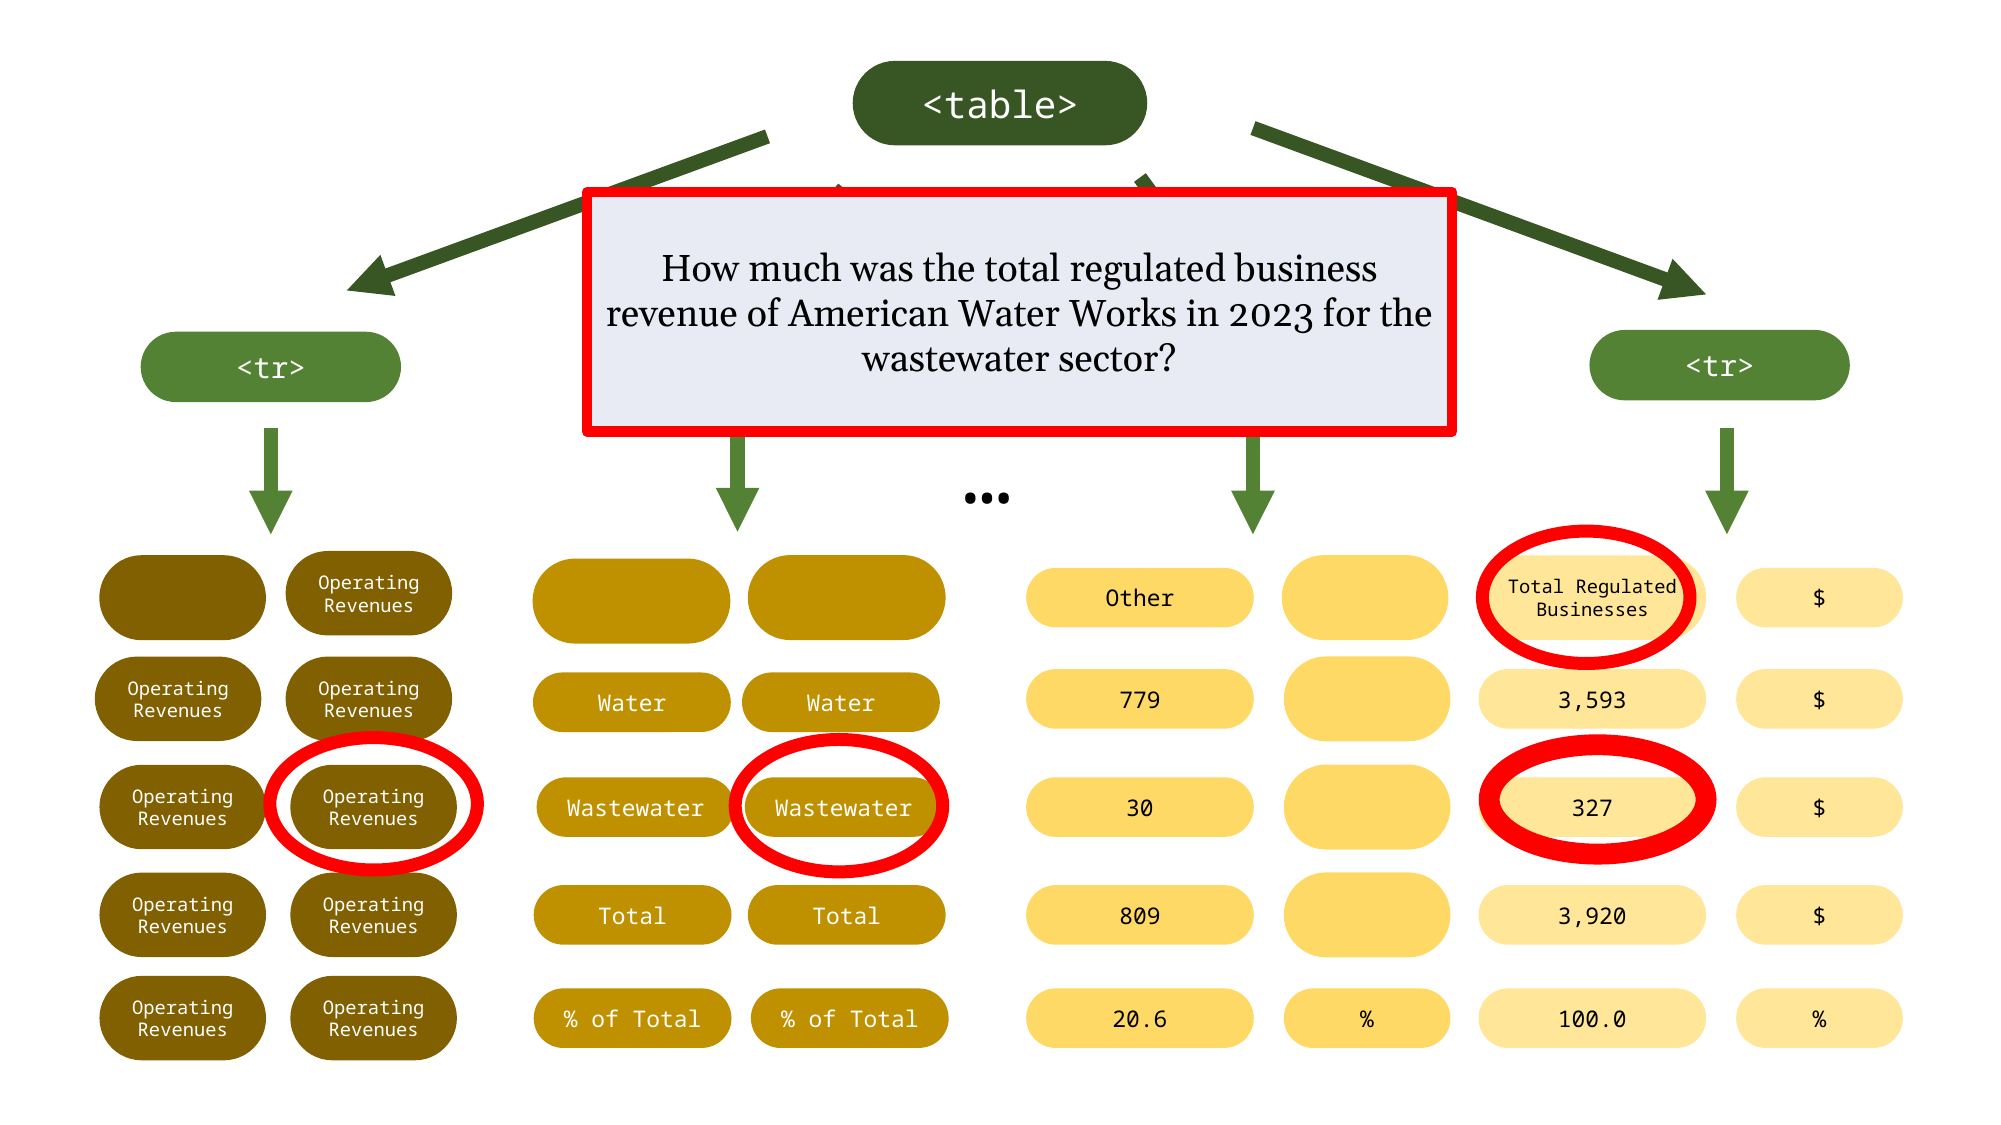

<table>

How much was the total regulated business revenue of American Water Works in 2023 for the wastewater sector?

<tr>
<tr>
<tr>
<tr>
…

Operating Revenues

Other

$

Total Regulated Businesses

Operating Revenues
Operating Revenues
779

3,593
$
Water
Water

Operating Revenues
Operating Revenues
Wastewater
Wastewater
30

327
$
Operating Revenues
Operating Revenues
Total
Total
809

3,920
$
Operating Revenues
Operating Revenues
% of Total
% of Total
20.6
%
100.0
%